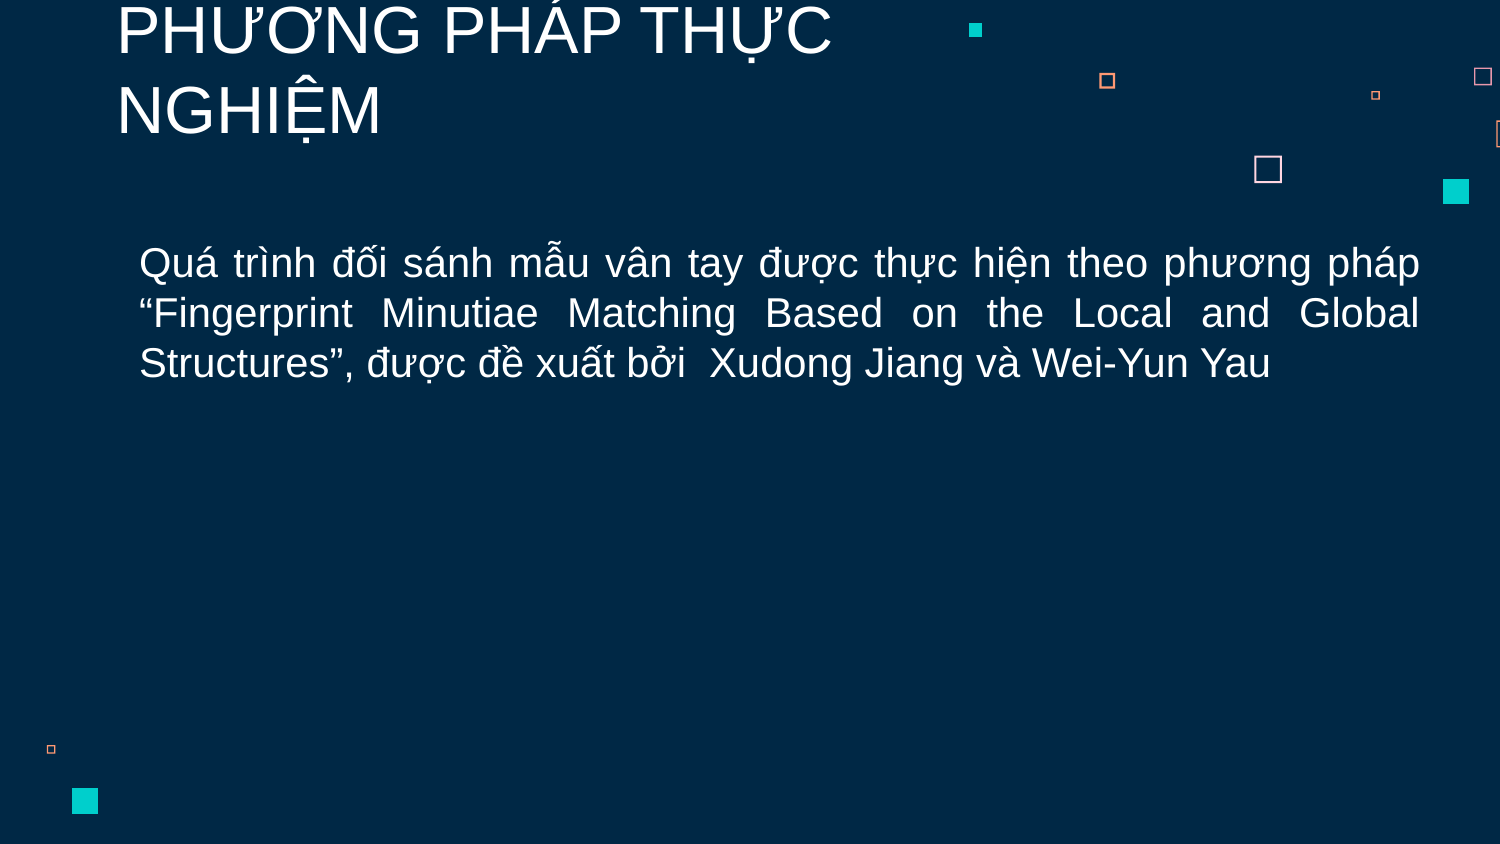

# PHƯƠNG PHÁP THỰC NGHIỆM
Quá trình đối sánh mẫu vân tay được thực hiện theo phương pháp “Fingerprint Minutiae Matching Based on the Local and Global Structures”, được đề xuất bởi  Xudong Jiang và Wei-Yun Yau